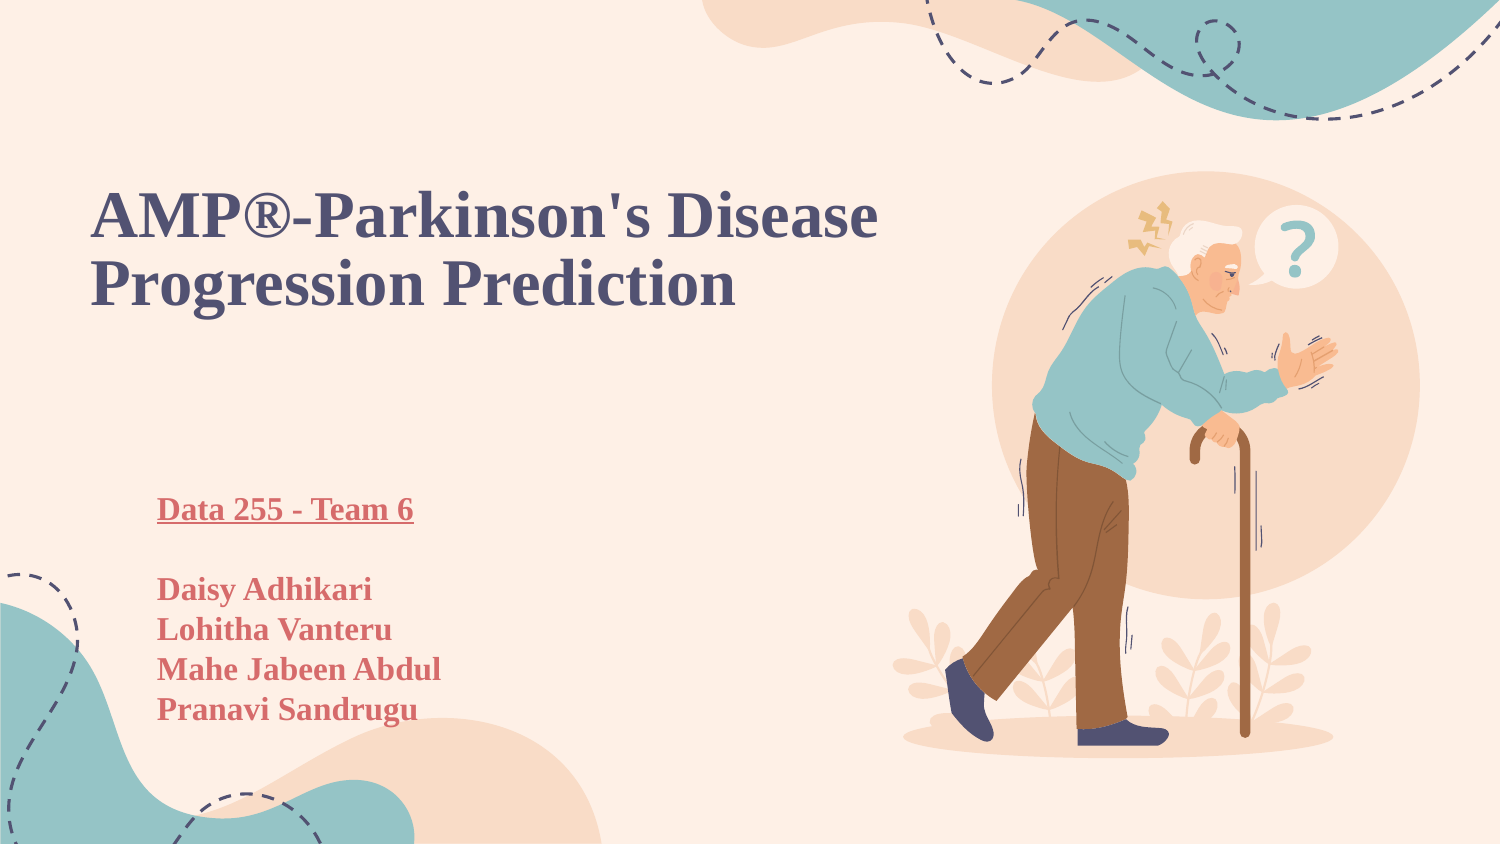

# AMP®-Parkinson's Disease Progression Prediction

Data 255 - Team 6

Daisy Adhikari
Lohitha Vanteru
Mahe Jabeen Abdul
Pranavi Sandrugu